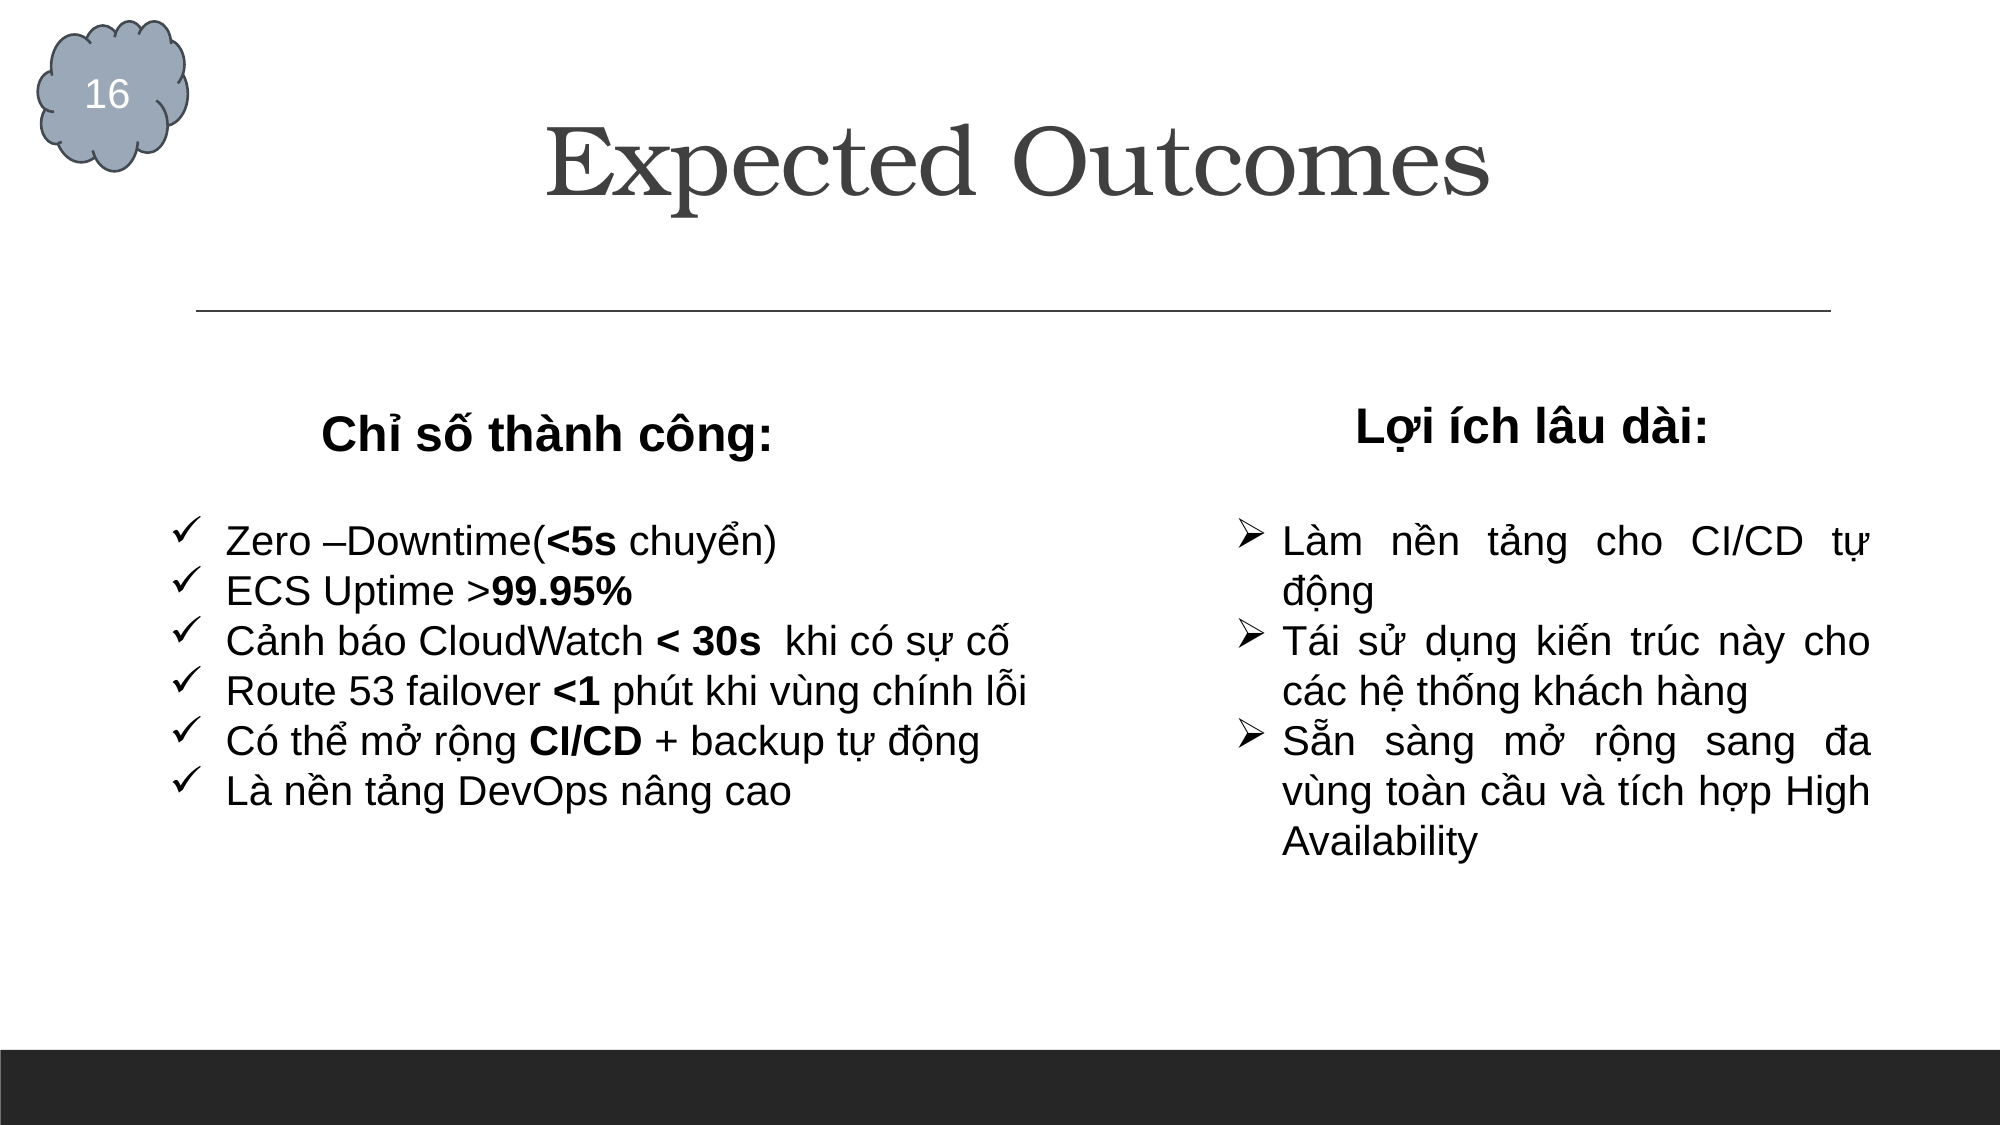

16
# Expected Outcomes
Lợi ích lâu dài:
Chỉ số thành công:

Zero –Downtime(<5s chuyển)
ECS Uptime >99.95%
Cảnh báo CloudWatch < 30s  khi có sự cố
Route 53 failover <1 phút khi vùng chính lỗi
Có thể mở rộng CI/CD + backup tự động
Là nền tảng DevOps nâng cao
Làm nền tảng cho CI/CD tự động
Tái sử dụng kiến trúc này cho các hệ thống khách hàng
Sẵn sàng mở rộng sang đa vùng toàn cầu và tích hợp High Availability